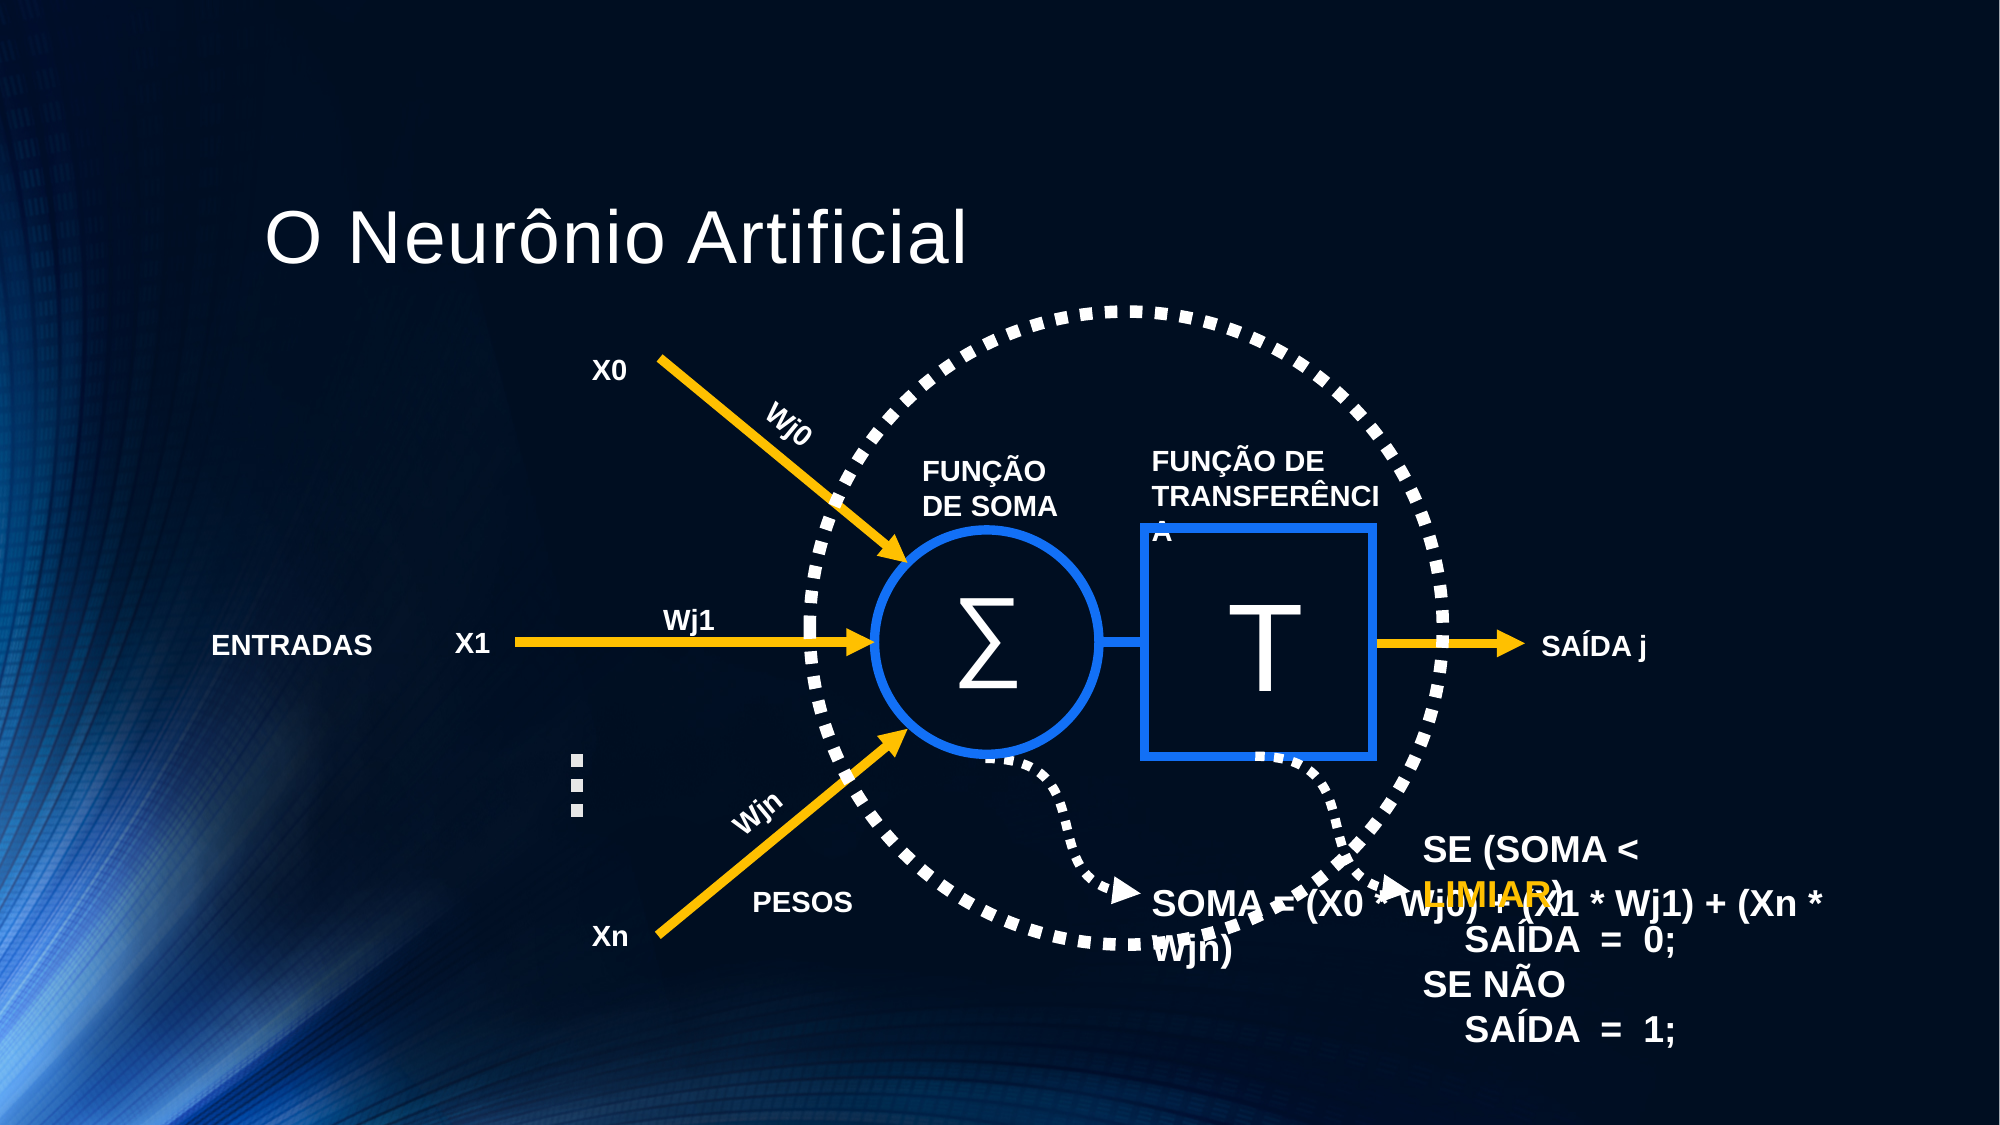

# O Neurônio Artificial

X0
Wj0
Wj1
Wjn
PESOS
FUNÇÃO DE
TRANSFERÊNCIA
Τ
FUNÇÃO
DE SOMA
∑

X1
ENTRADAS
SAÍDA j
SE (SOMA < LIMIAR)
    SAÍDA  =  0;
SE NÃO
    SAÍDA  =  1;
SOMA = (X0 * Wj0) + (X1 * Wj1) + (Xn * Wjn)
Xn